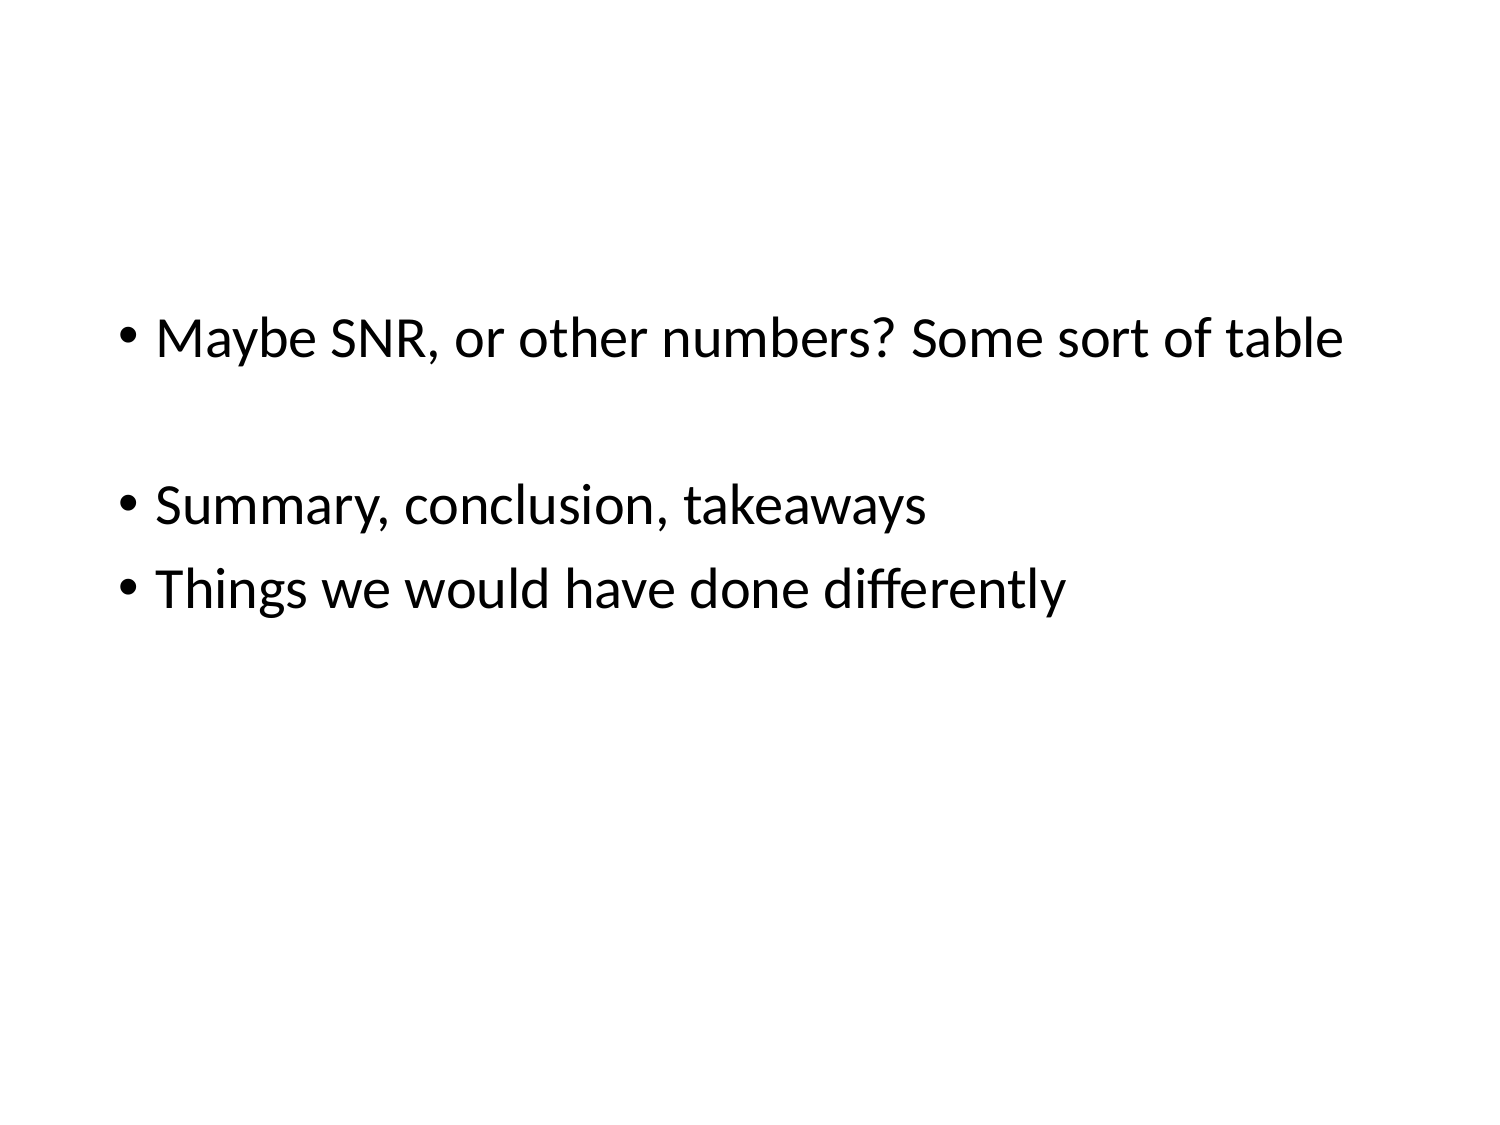

#
Maybe SNR, or other numbers? Some sort of table

Summary, conclusion, takeaways
Things we would have done differently